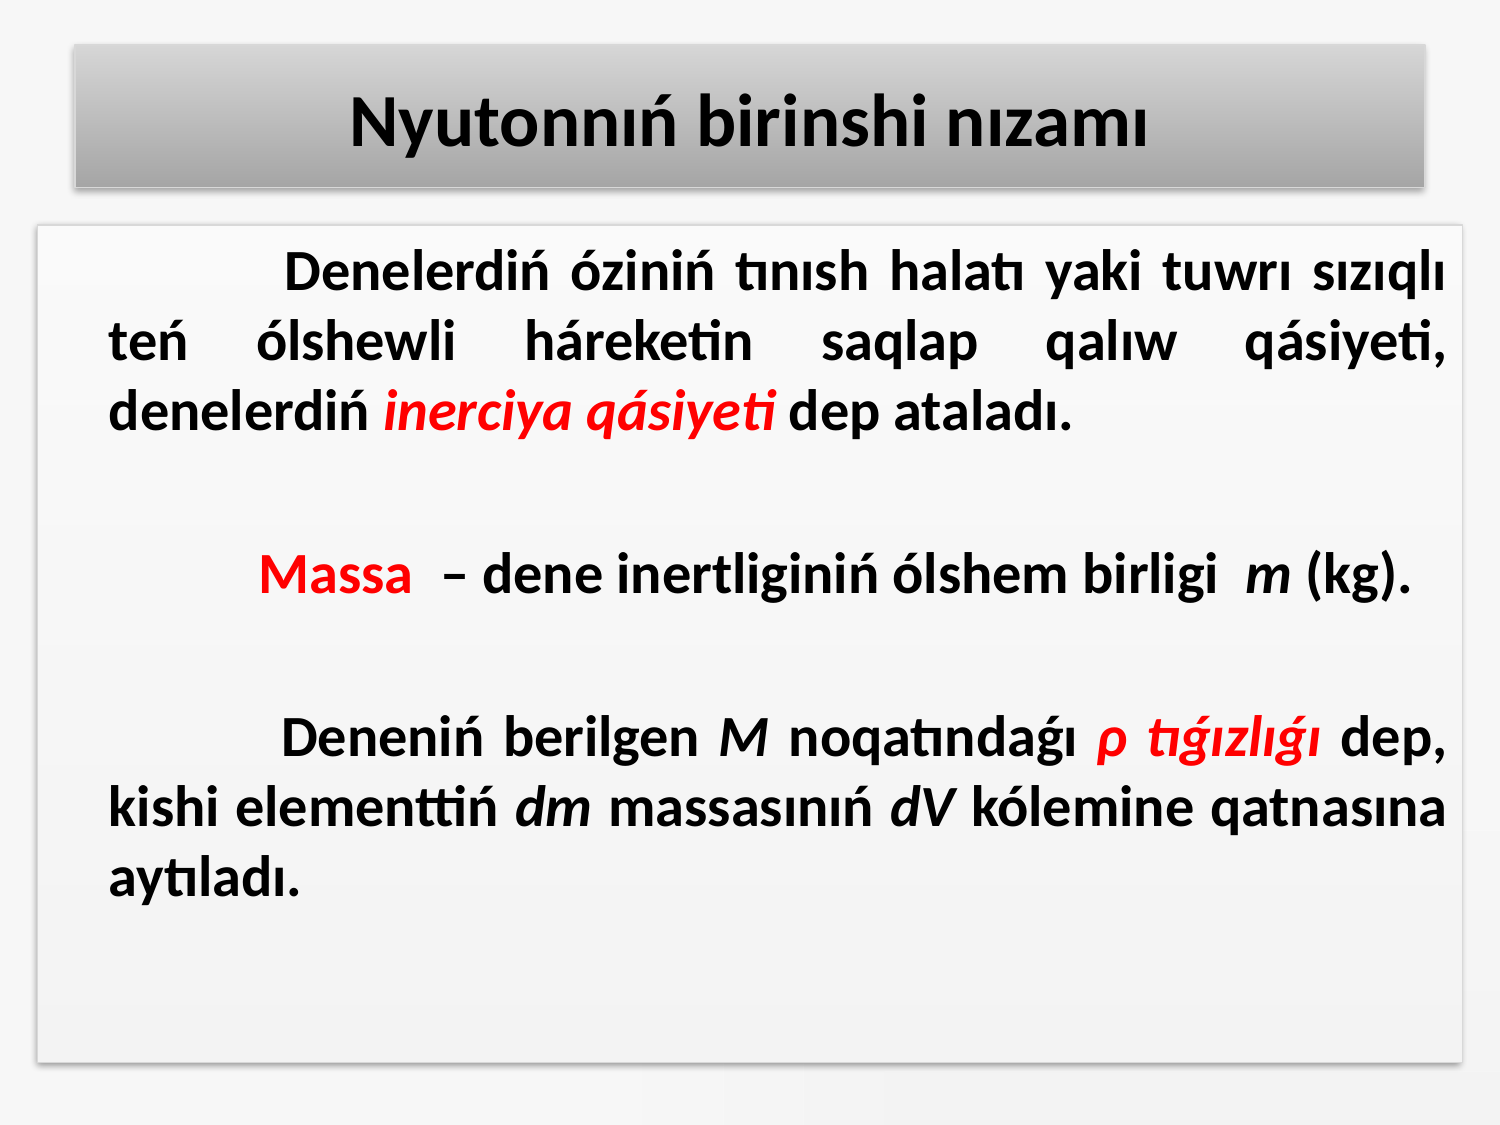

# Nyutonnıń birinshi nızamı
    		Denelerdiń óziniń tınısh halatı yaki tuwrı sızıqlı teń ólshewli háreketin saqlap qalıw qásiyeti, denelerdiń inerciya qásiyeti dep ataladı.

    		Massa  – dene inertliginiń ólshem birligi  m (kg).

    		Deneniń berilgen M noqatındaǵı ρ tıǵızlıǵı dep, kishi elementtiń dm massasınıń dV kólemine qatnasına aytıladı.